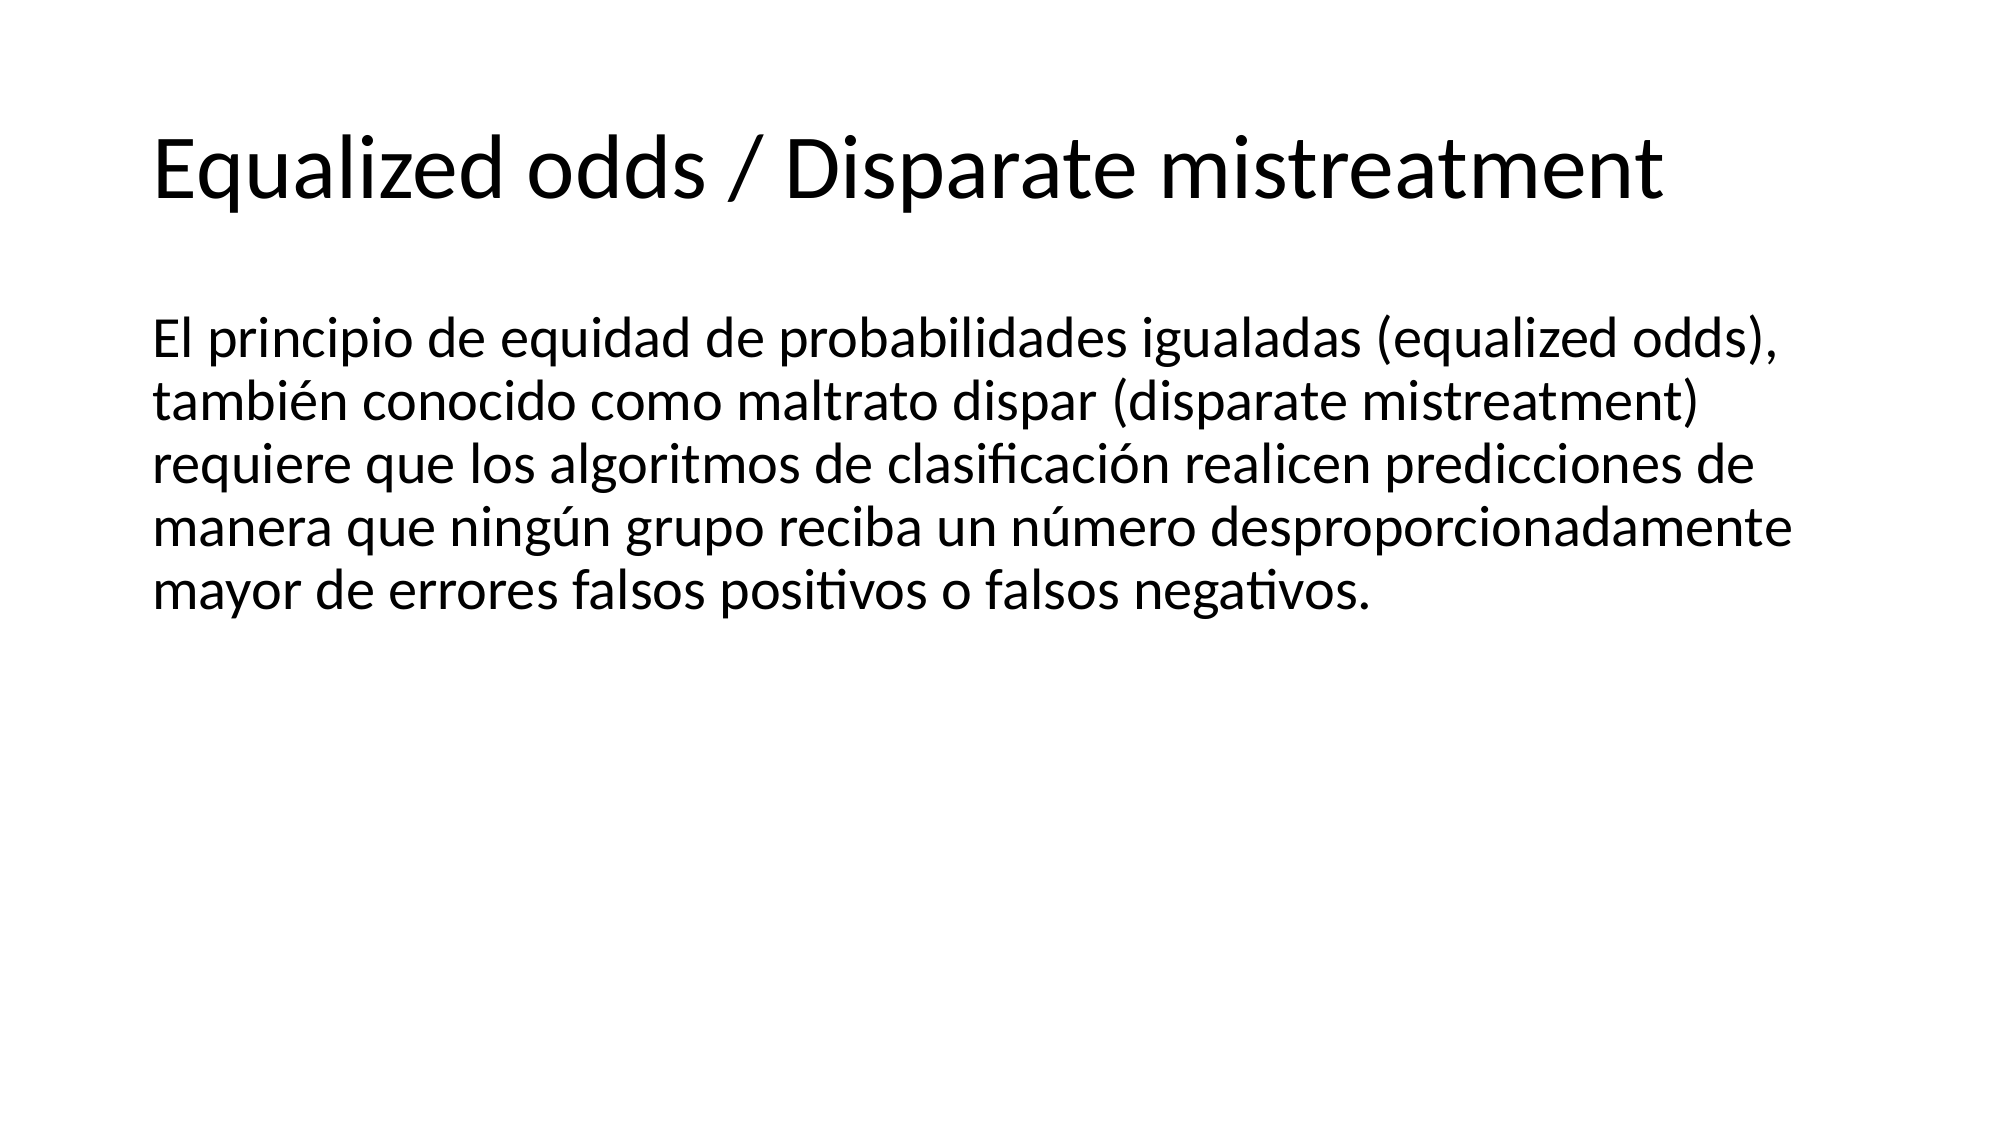

# Equalized odds / Disparate mistreatment
El principio de equidad de probabilidades igualadas (equalized odds), también conocido como maltrato dispar (disparate mistreatment) requiere que los algoritmos de clasificación realicen predicciones de manera que ningún grupo reciba un número desproporcionadamente mayor de errores falsos positivos o falsos negativos.